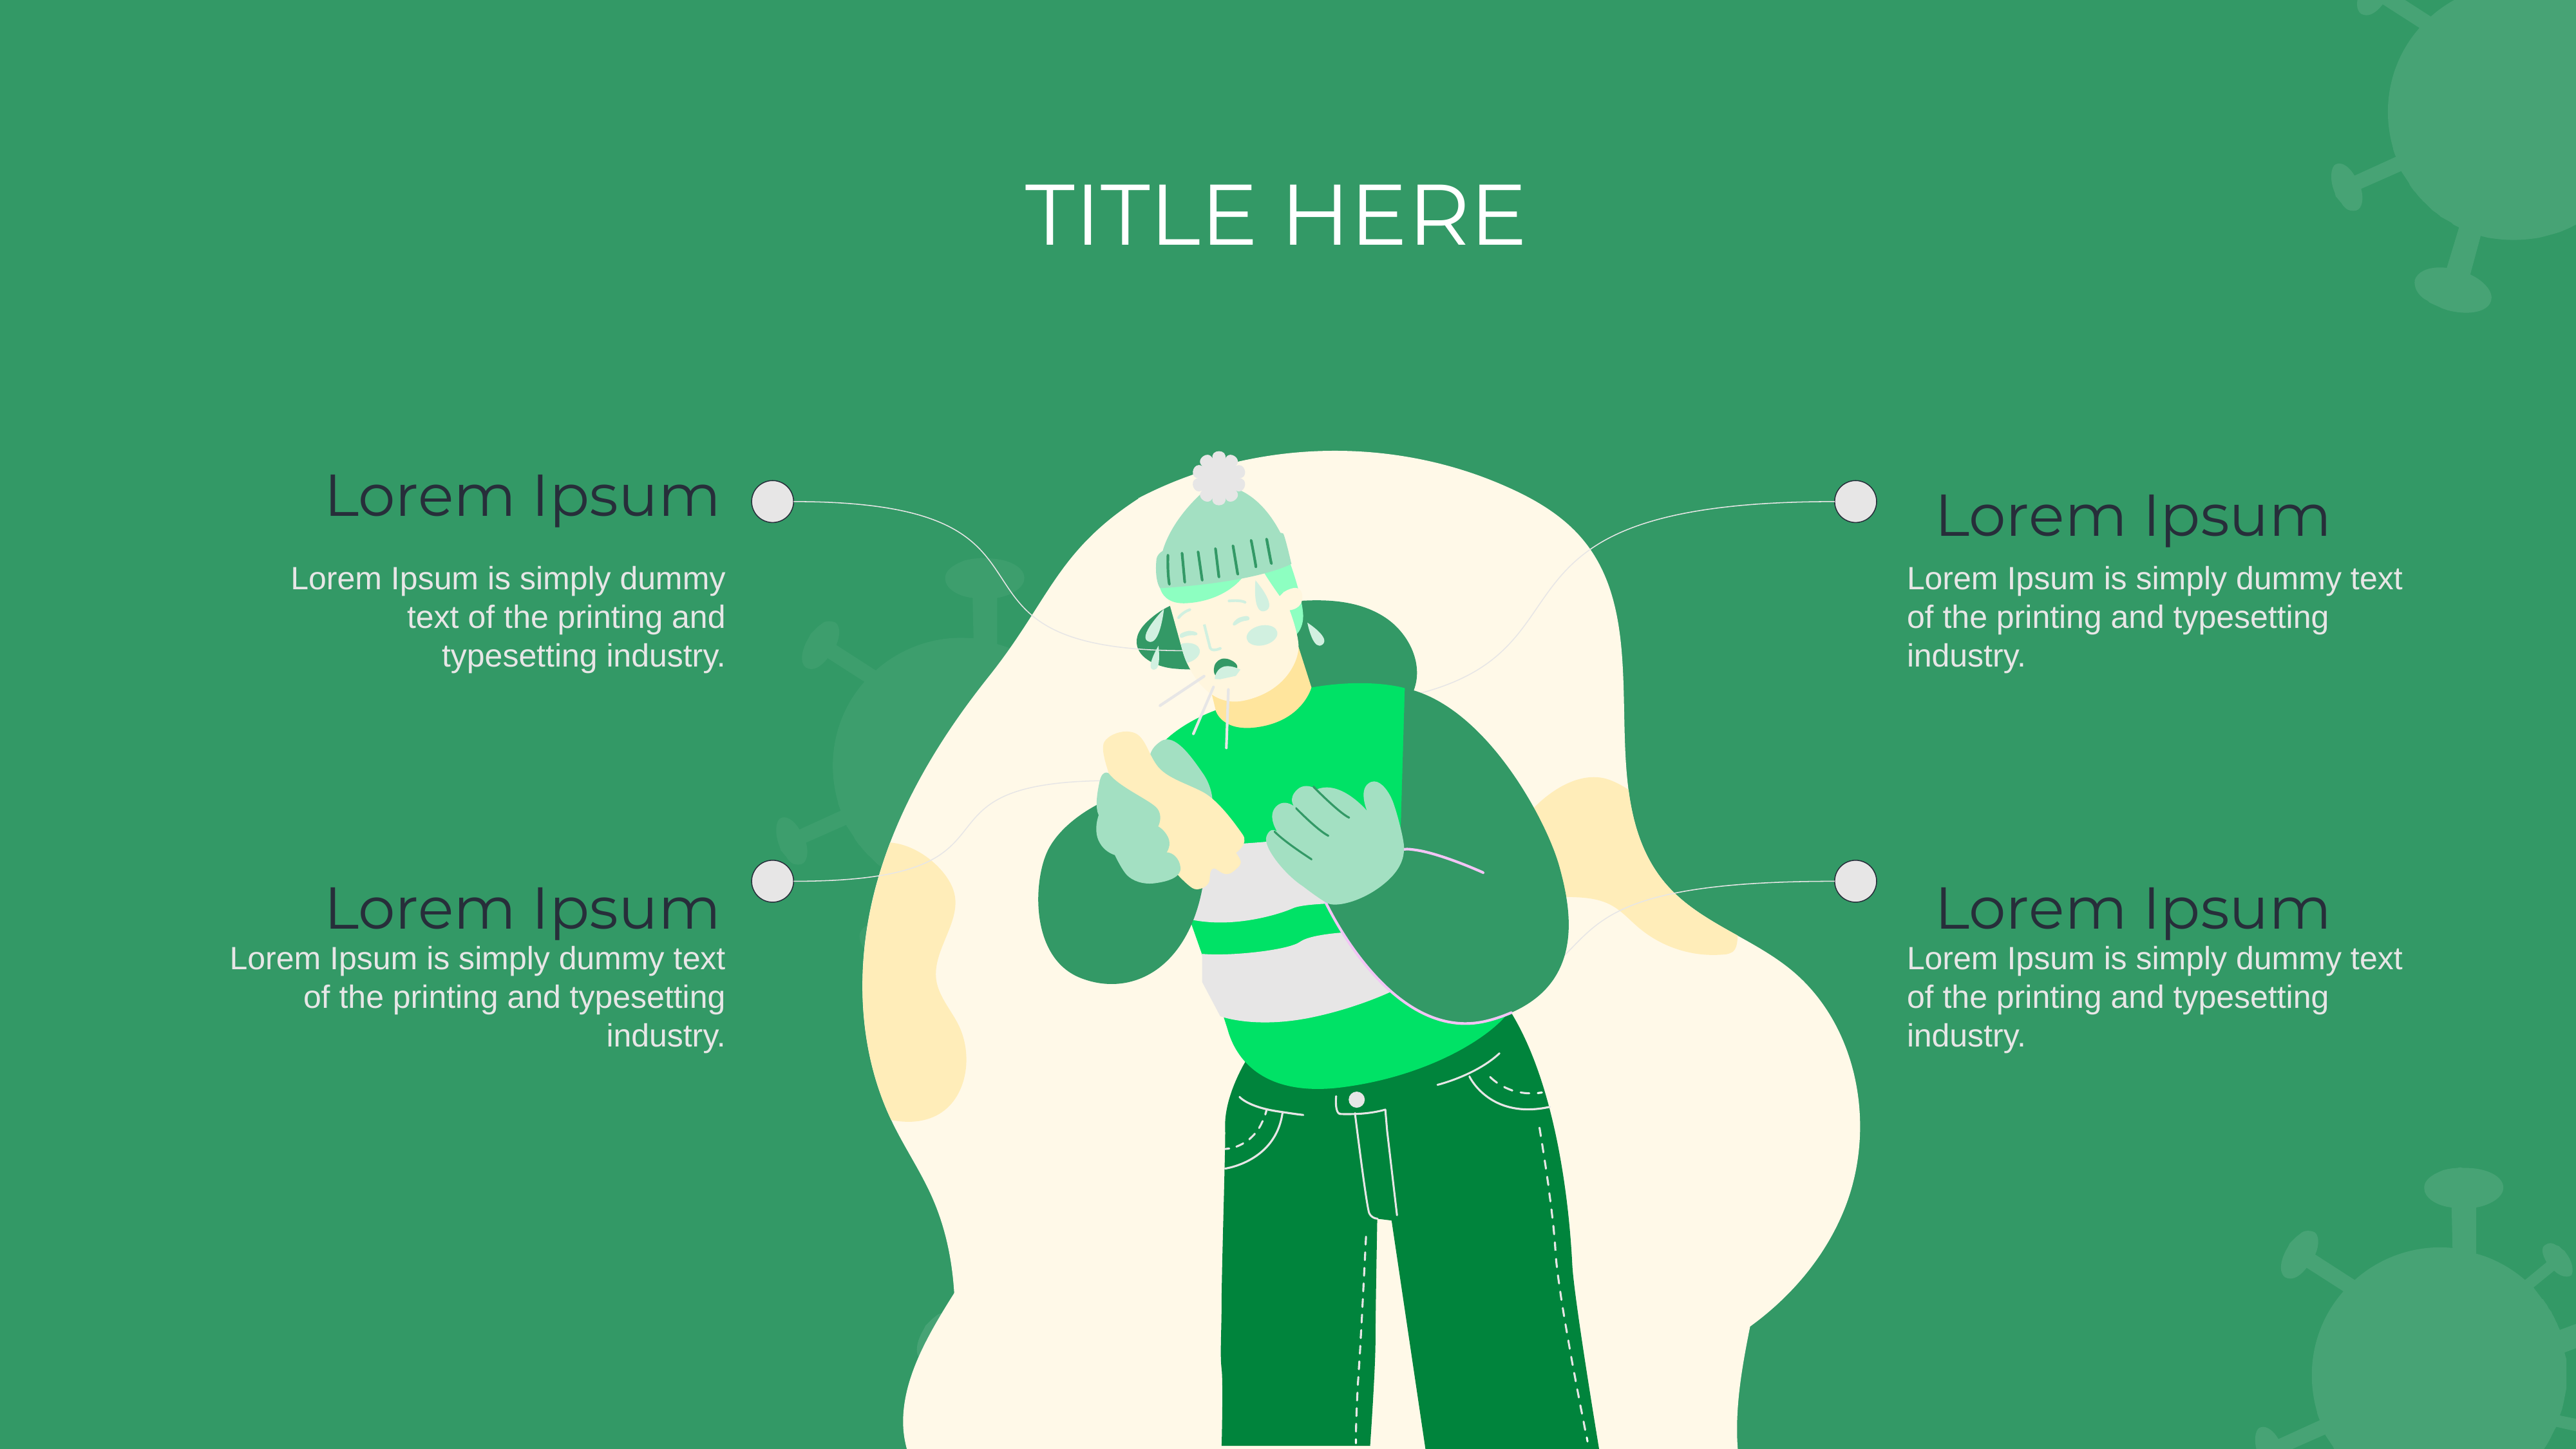

# TITLE HERE
Lorem Ipsum
Lorem Ipsum

Lorem Ipsum is simply dummy text of the printing and typesetting industry.
Lorem Ipsum is simply dummy text of the printing and typesetting industry.

Lorem Ipsum
Lorem Ipsum

Lorem Ipsum is simply dummy text of the printing and typesetting industry.
Lorem Ipsum is simply dummy text of the printing and typesetting industry.